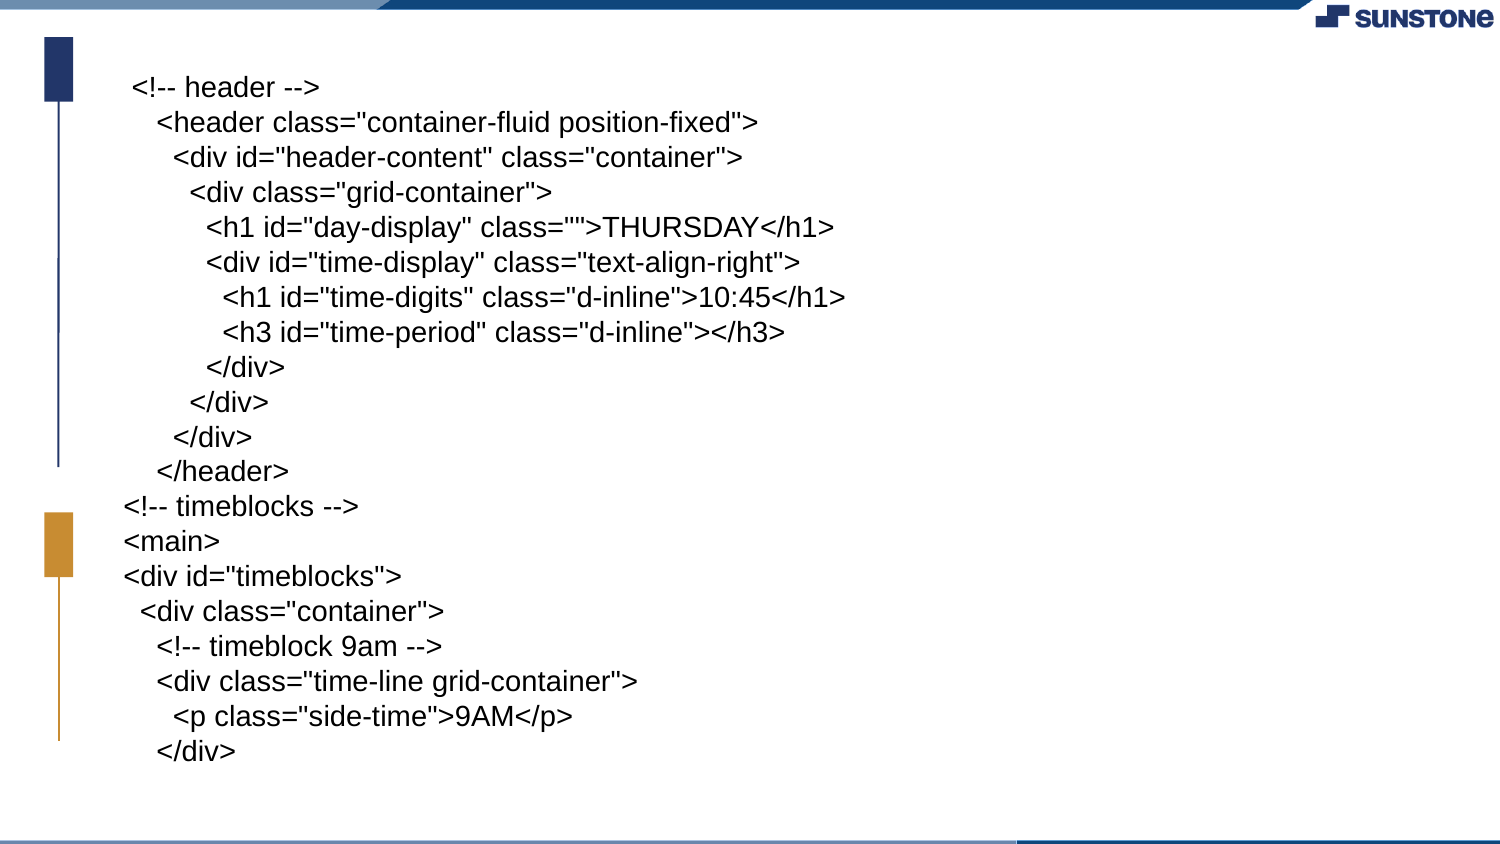

<!-- header -->
    <header class="container-fluid position-fixed">
      <div id="header-content" class="container">
        <div class="grid-container">
          <h1 id="day-display" class="">THURSDAY</h1>
          <div id="time-display" class="text-align-right">
            <h1 id="time-digits" class="d-inline">10:45</h1>
            <h3 id="time-period" class="d-inline"></h3>
          </div>
        </div>
      </div>
    </header>
<!-- timeblocks -->
<main>
<div id="timeblocks">
  <div class="container">
    <!-- timeblock 9am -->
    <div class="time-line grid-container">
      <p class="side-time">9AM</p>
    </div>